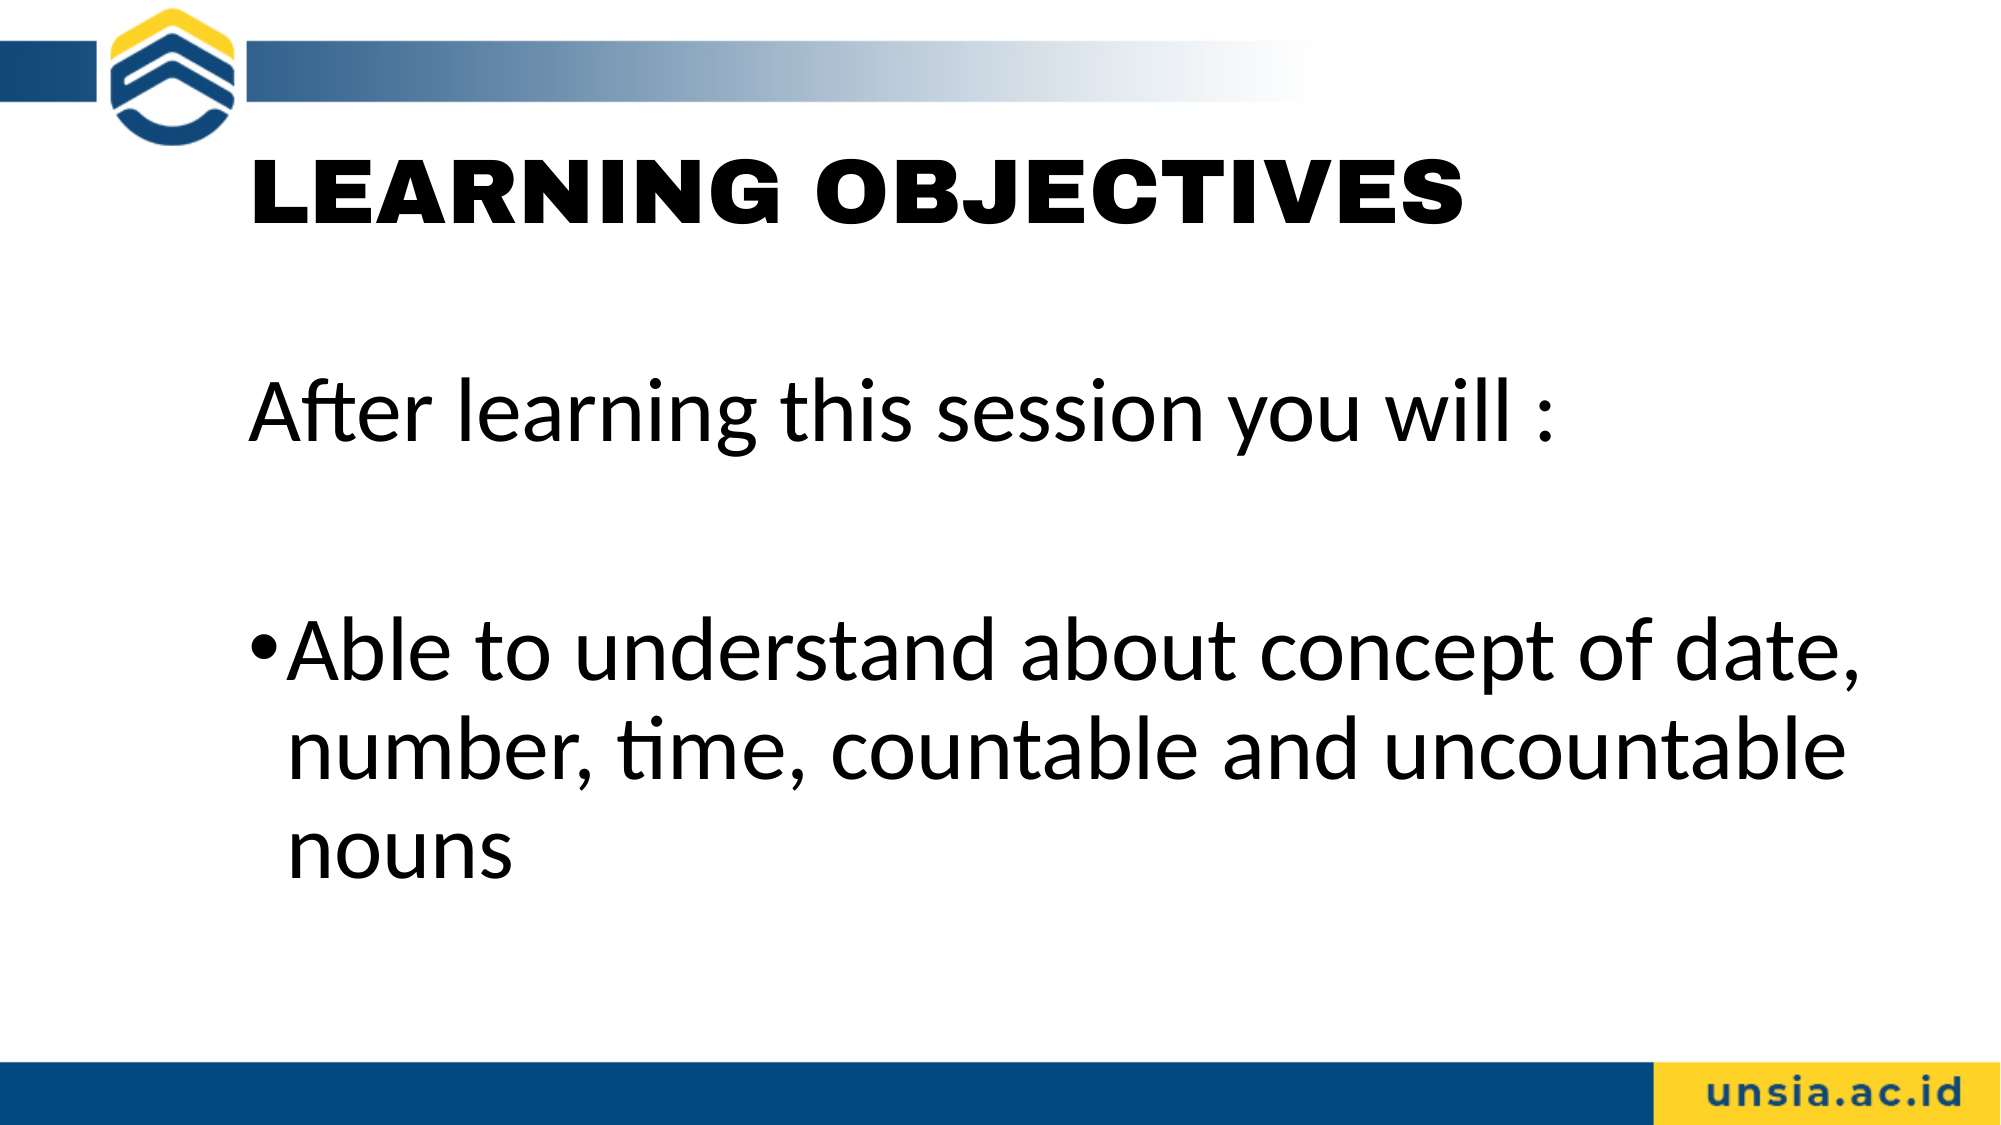

# LEARNING OBJECTIVES
After learning this session you will :

Able to understand about concept of date, number, time, countable and uncountable nouns